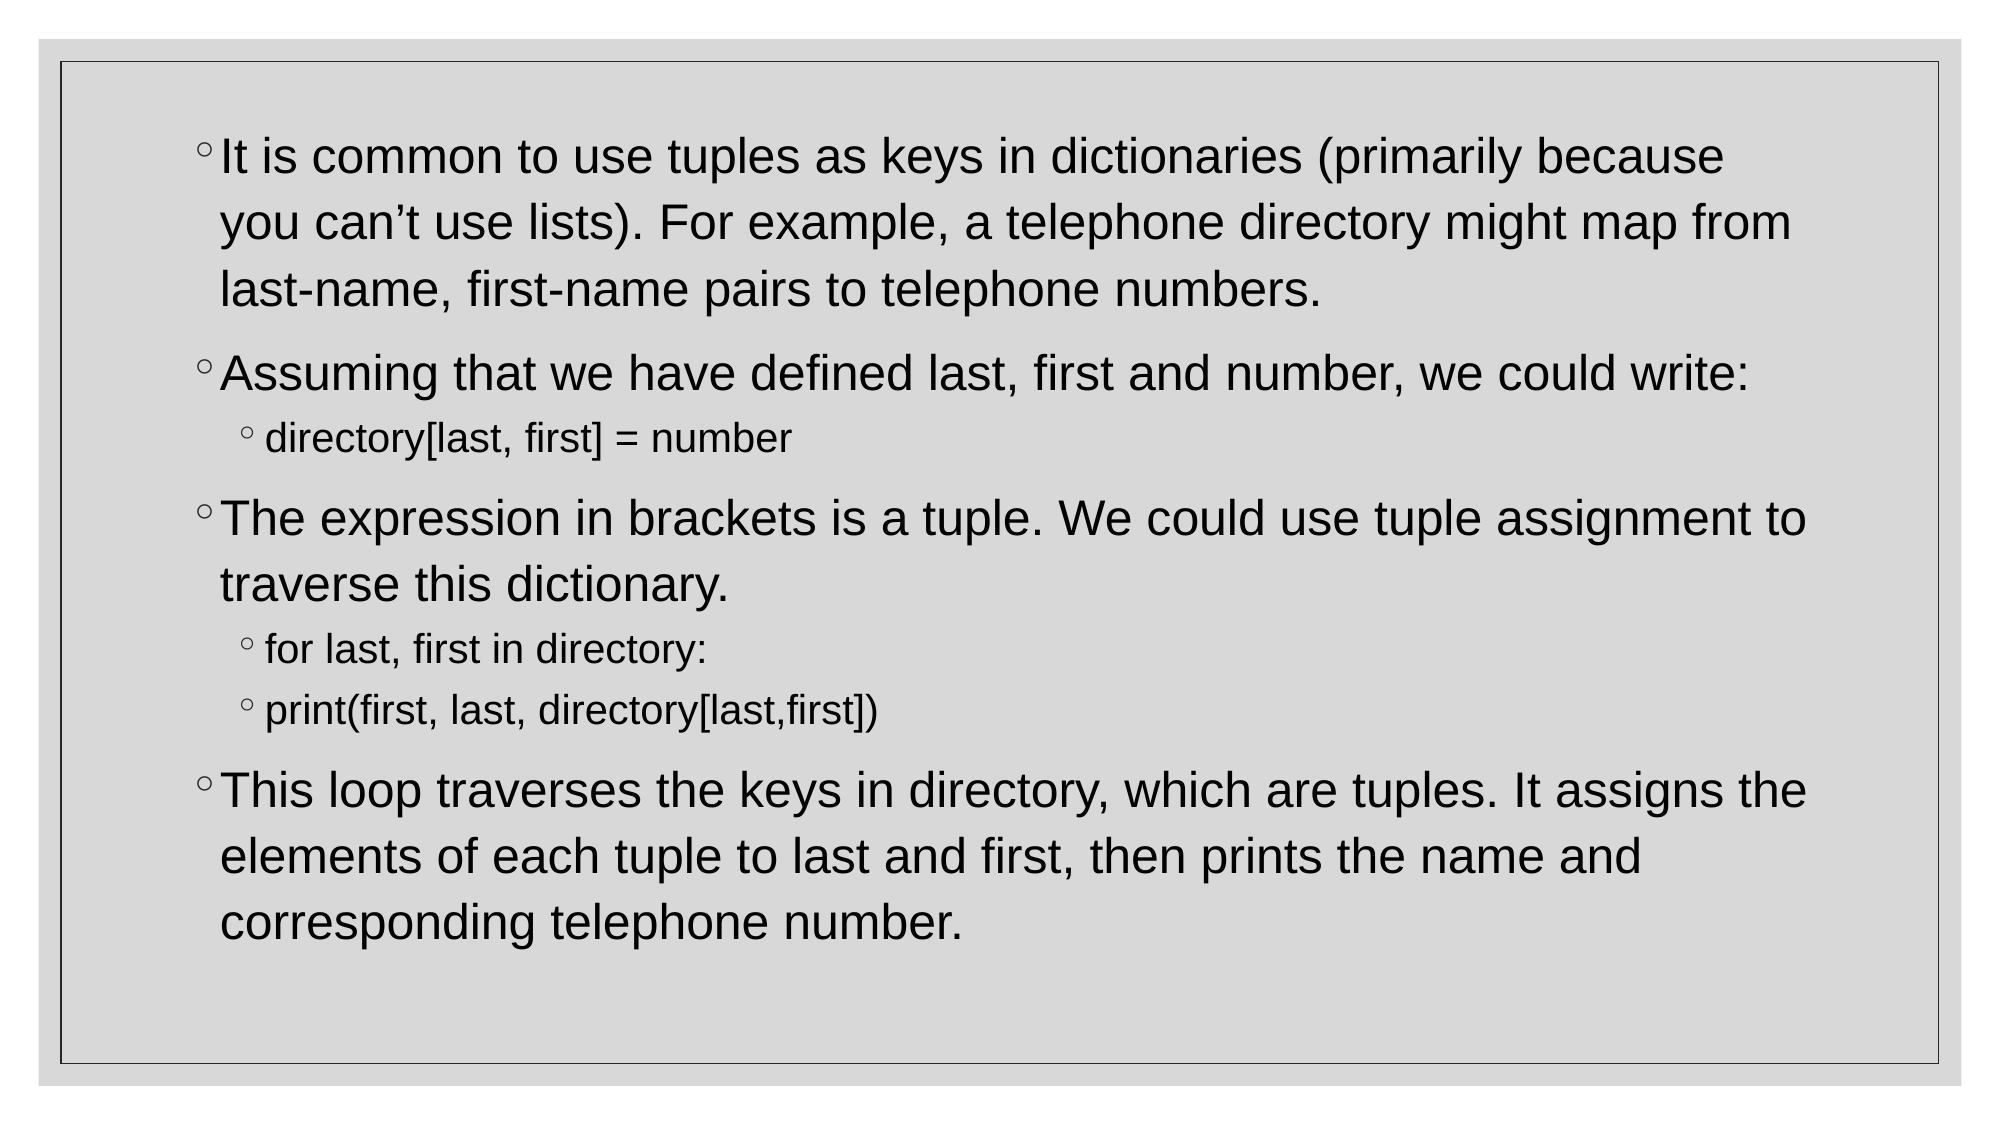

It is common to use tuples as keys in dictionaries (primarily because you can’t use lists). For example, a telephone directory might map from last-name, first-name pairs to telephone numbers.
Assuming that we have defined last, first and number, we could write:
directory[last, first] = number
The expression in brackets is a tuple. We could use tuple assignment to traverse this dictionary.
for last, first in directory:
print(first, last, directory[last,first])
This loop traverses the keys in directory, which are tuples. It assigns the elements of each tuple to last and first, then prints the name and corresponding telephone number.